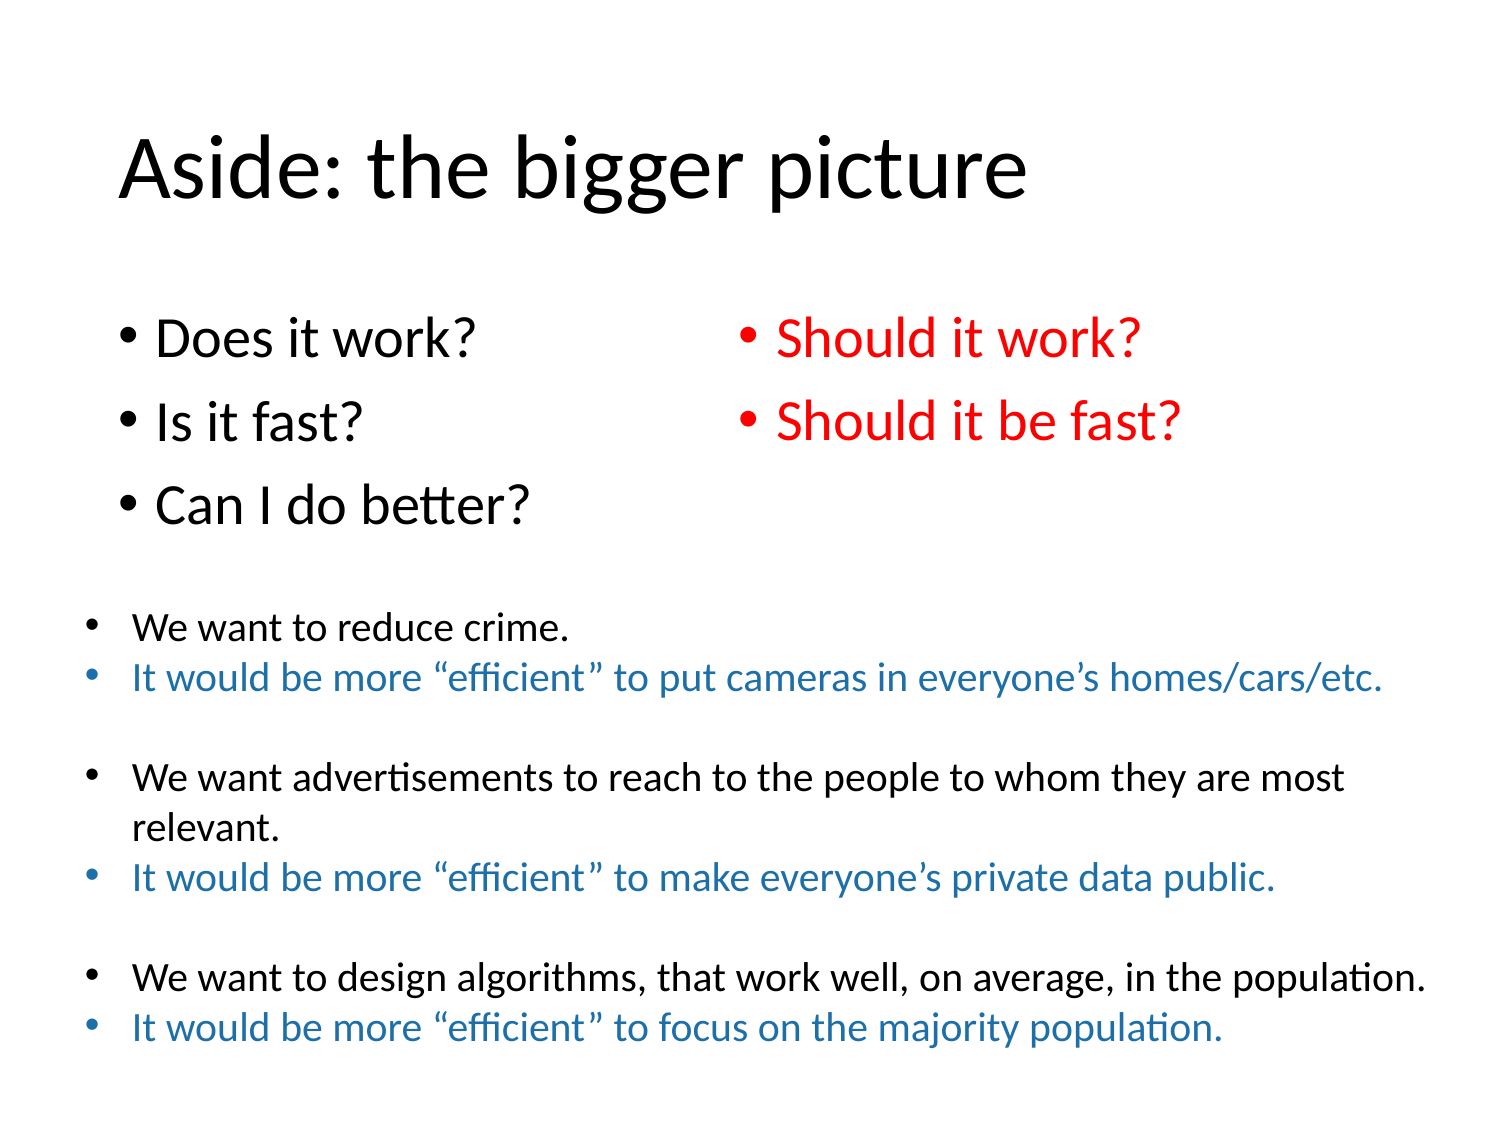

# Aside: the bigger picture
Should it work?
Should it be fast?
Does it work?
Is it fast?
Can I do better?
We want to reduce crime.
It would be more “efficient” to put cameras in everyone’s homes/cars/etc.

We want advertisements to reach to the people to whom they are most relevant.
It would be more “efficient” to make everyone’s private data public.

We want to design algorithms, that work well, on average, in the population.
It would be more “efficient” to focus on the majority population.